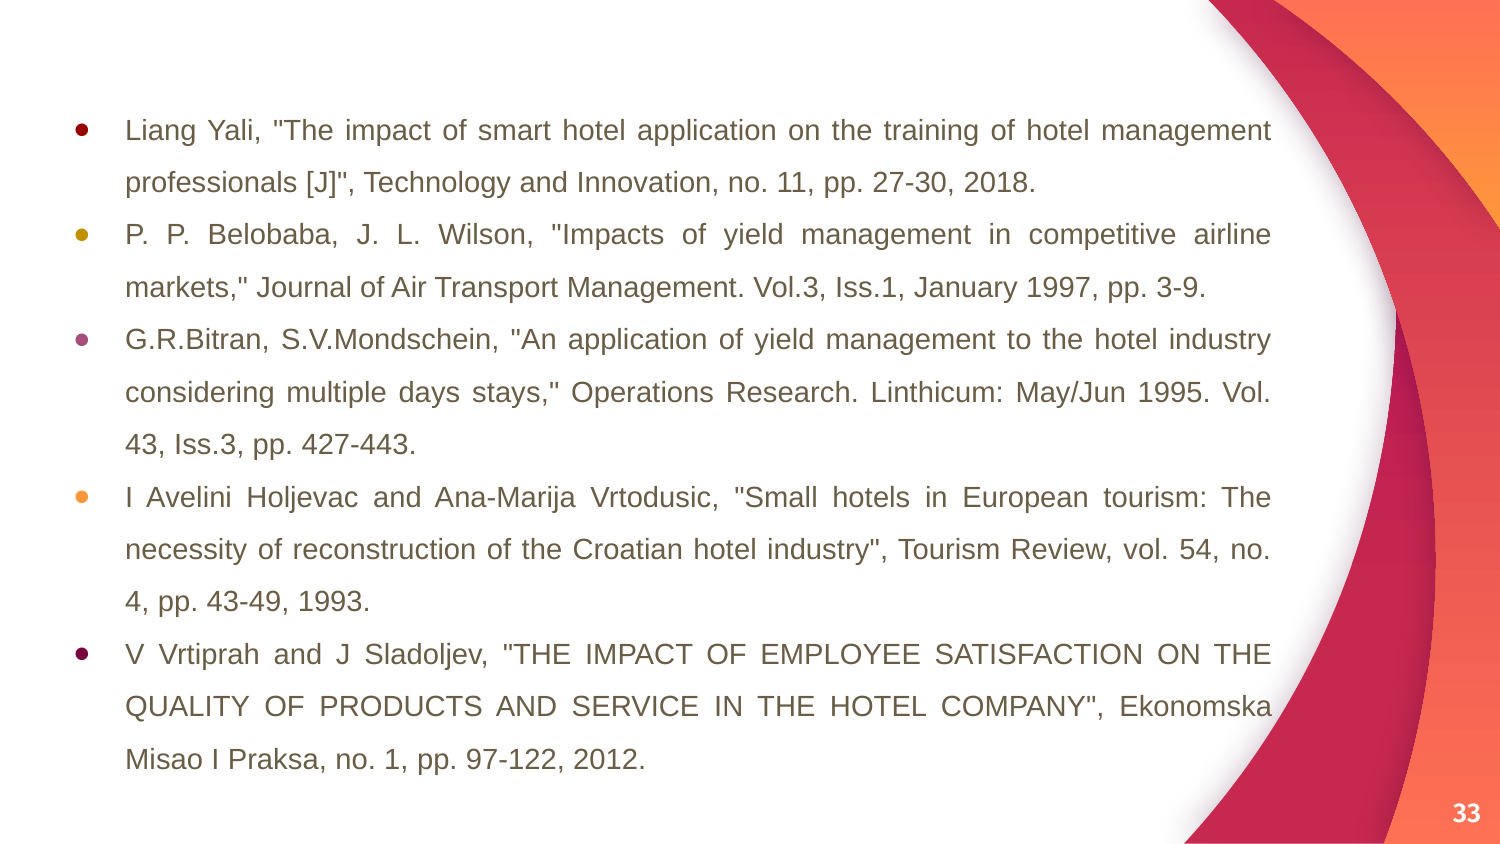

Liang Yali, "The impact of smart hotel application on the training of hotel management professionals [J]", Technology and Innovation, no. 11, pp. 27-30, 2018.
P. P. Belobaba, J. L. Wilson, "Impacts of yield management in competitive airline markets," Journal of Air Transport Management. Vol.3, Iss.1, January 1997, pp. 3-9.
G.R.Bitran, S.V.Mondschein, "An application of yield management to the hotel industry considering multiple days stays," Operations Research. Linthicum: May/Jun 1995. Vol. 43, Iss.3, pp. 427-443.
I Avelini Holjevac and Ana-Marija Vrtodusic, "Small hotels in European tourism: The necessity of reconstruction of the Croatian hotel industry", Tourism Review, vol. 54, no. 4, pp. 43-49, 1993.
V Vrtiprah and J Sladoljev, "THE IMPACT OF EMPLOYEE SATISFACTION ON THE QUALITY OF PRODUCTS AND SERVICE IN THE HOTEL COMPANY", Ekonomska Misao I Praksa, no. 1, pp. 97-122, 2012.
33